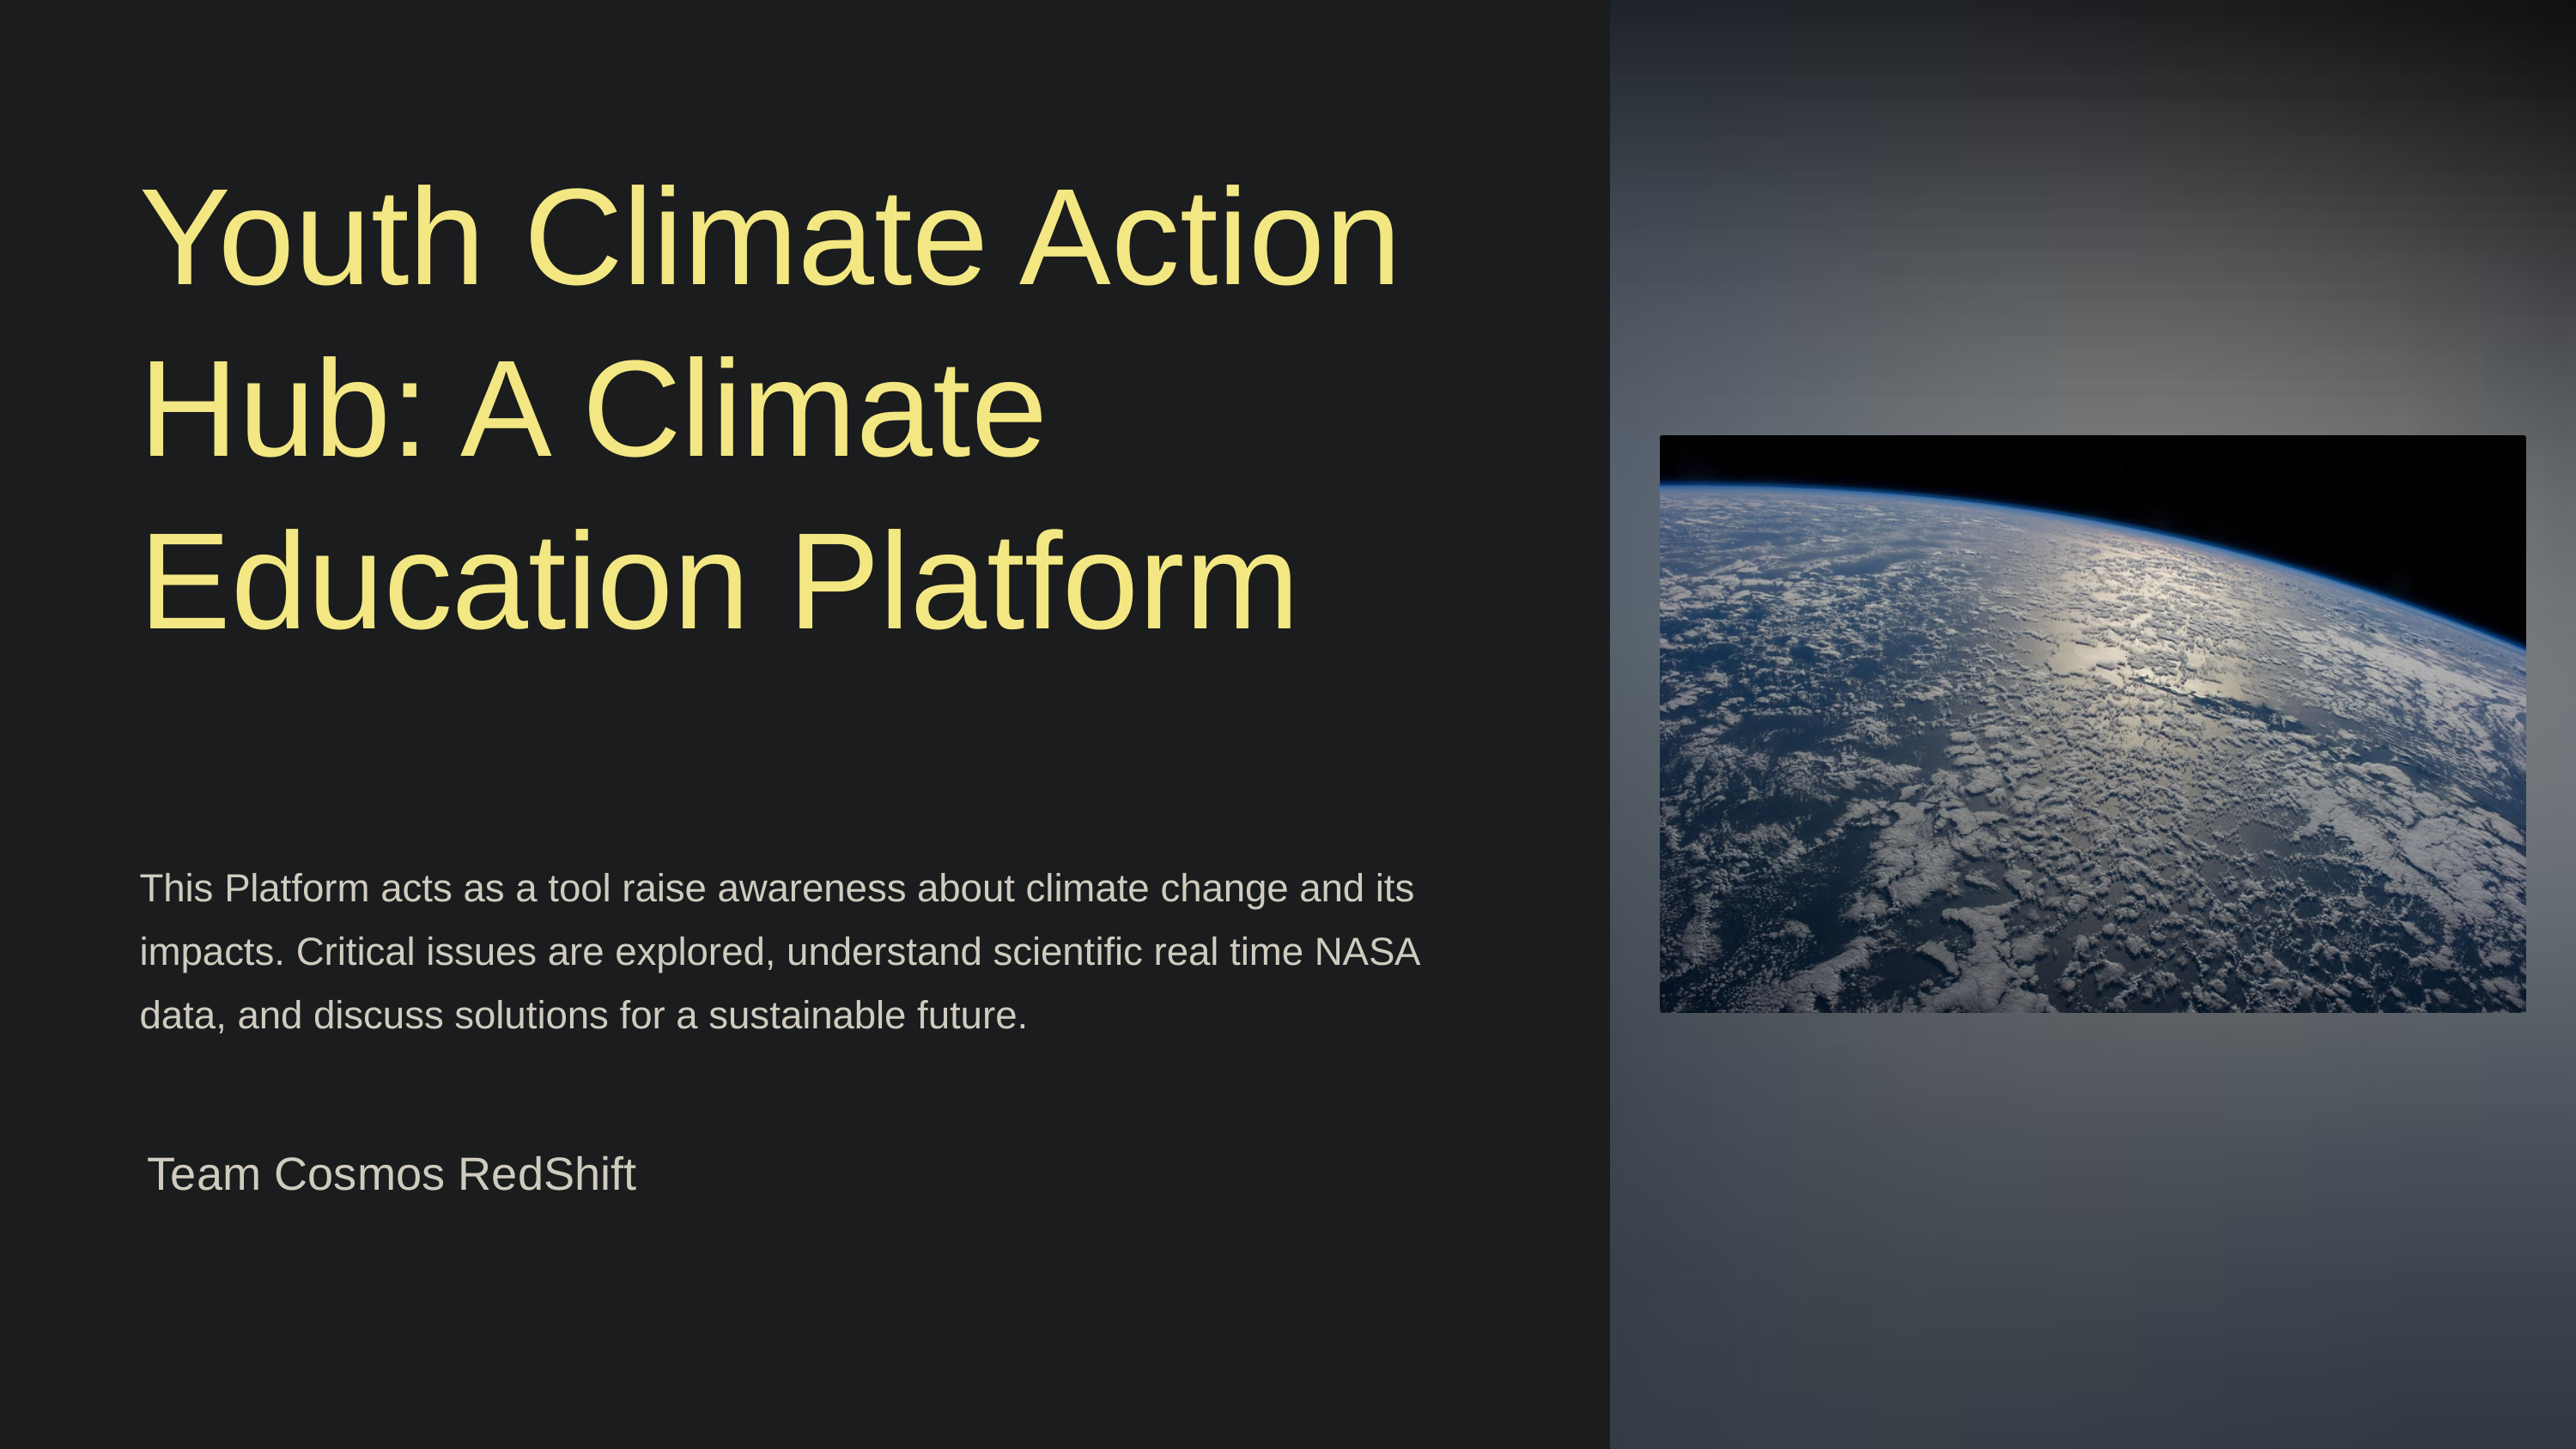

Youth Climate Action Hub: A Climate Education Platform

This Platform acts as a tool raise awareness about climate change and its impacts. Critical issues are explored, understand scientific real time NASA data, and discuss solutions for a sustainable future.
Team Cosmos RedShift